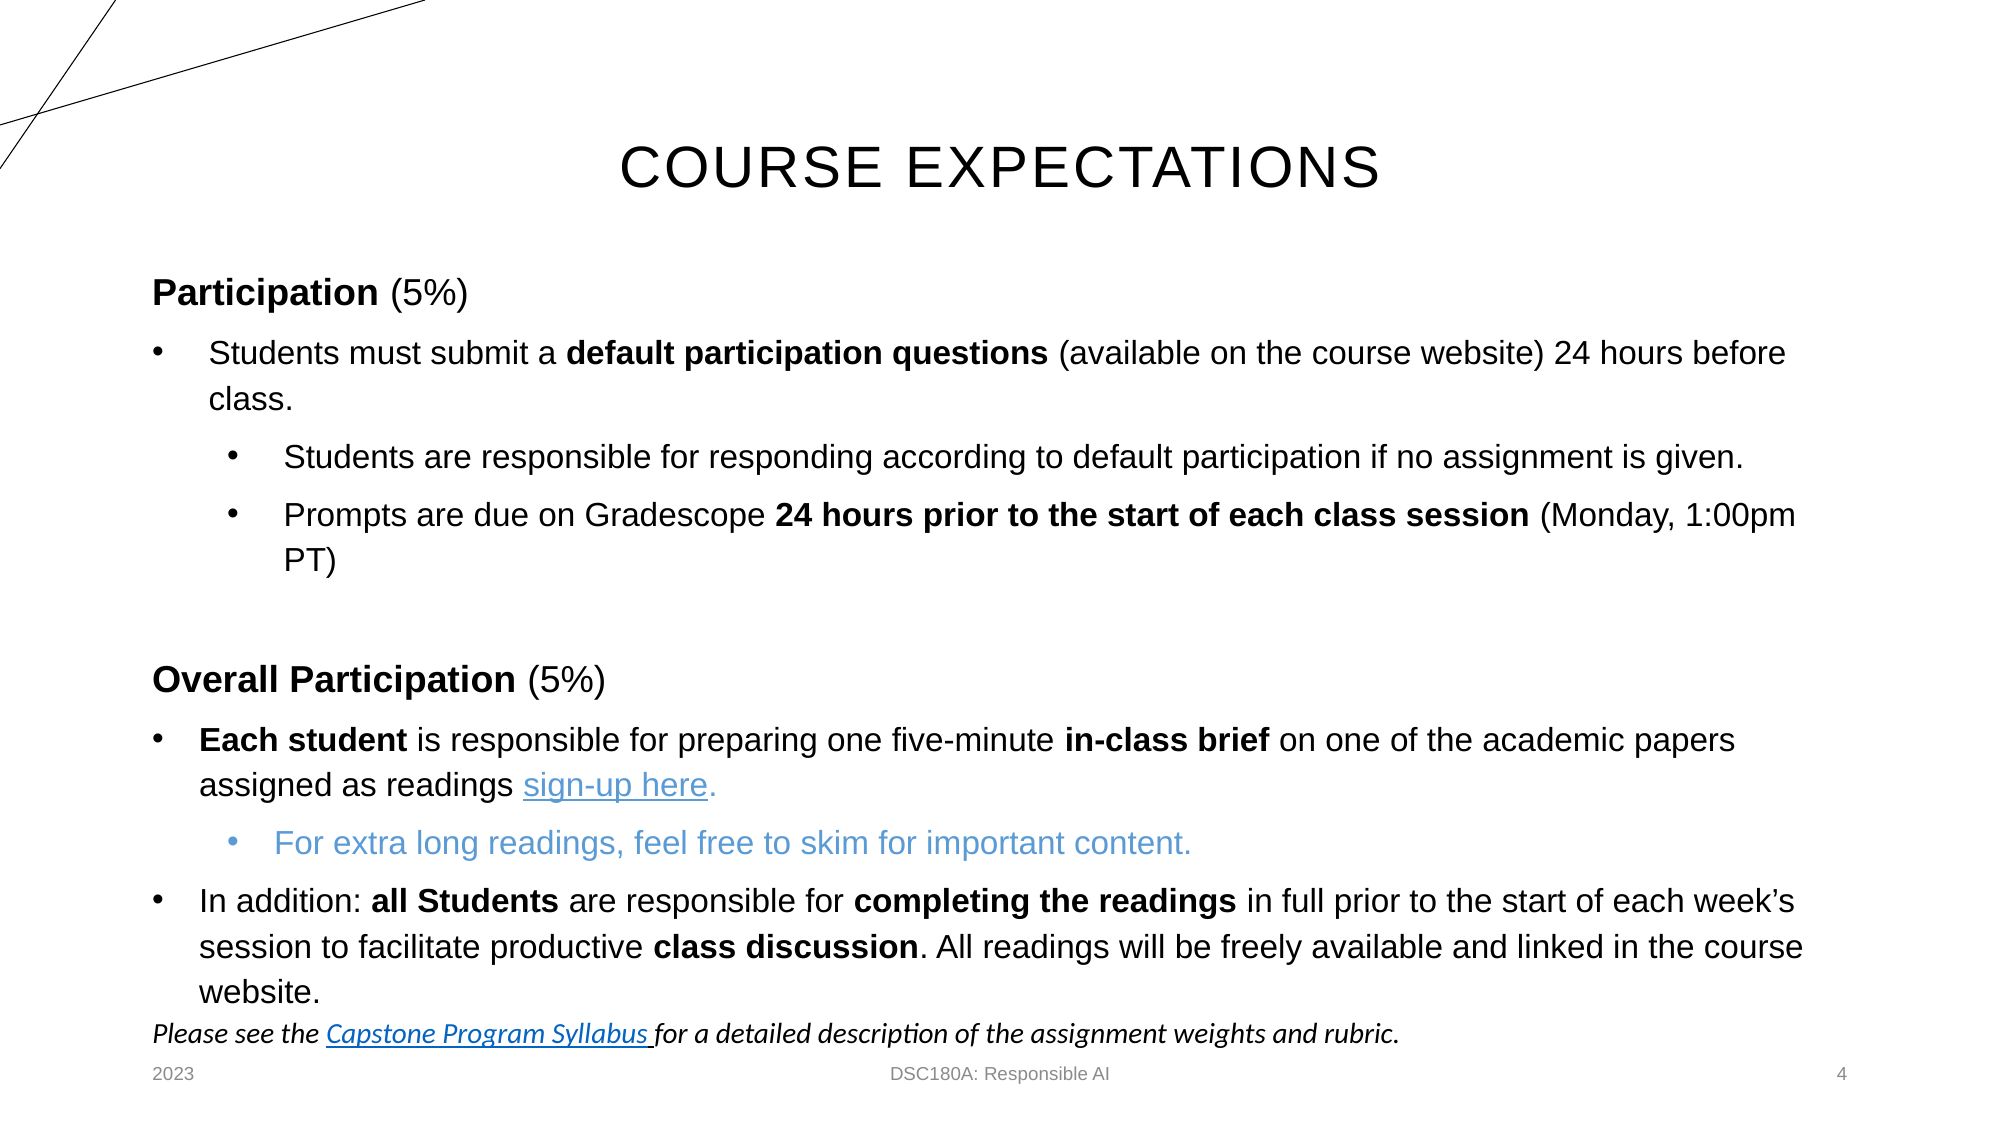

# Course expectations
Participation (5%)
Students must submit a default participation questions (available on the course website) 24 hours before class.
Students are responsible for responding according to default participation if no assignment is given.
Prompts are due on Gradescope 24 hours prior to the start of each class session (Monday, 1:00pm PT)

Overall Participation (5%)
Each student is responsible for preparing one five-minute in-class brief on one of the academic papers assigned as readings sign-up here.
For extra long readings, feel free to skim for important content.
In addition: all Students are responsible for completing the readings in full prior to the start of each week’s session to facilitate productive class discussion. All readings will be freely available and linked in the course website.

Please see the Capstone Program Syllabus for a detailed description of the assignment weights and rubric.
2023
DSC180A: Responsible AI
4